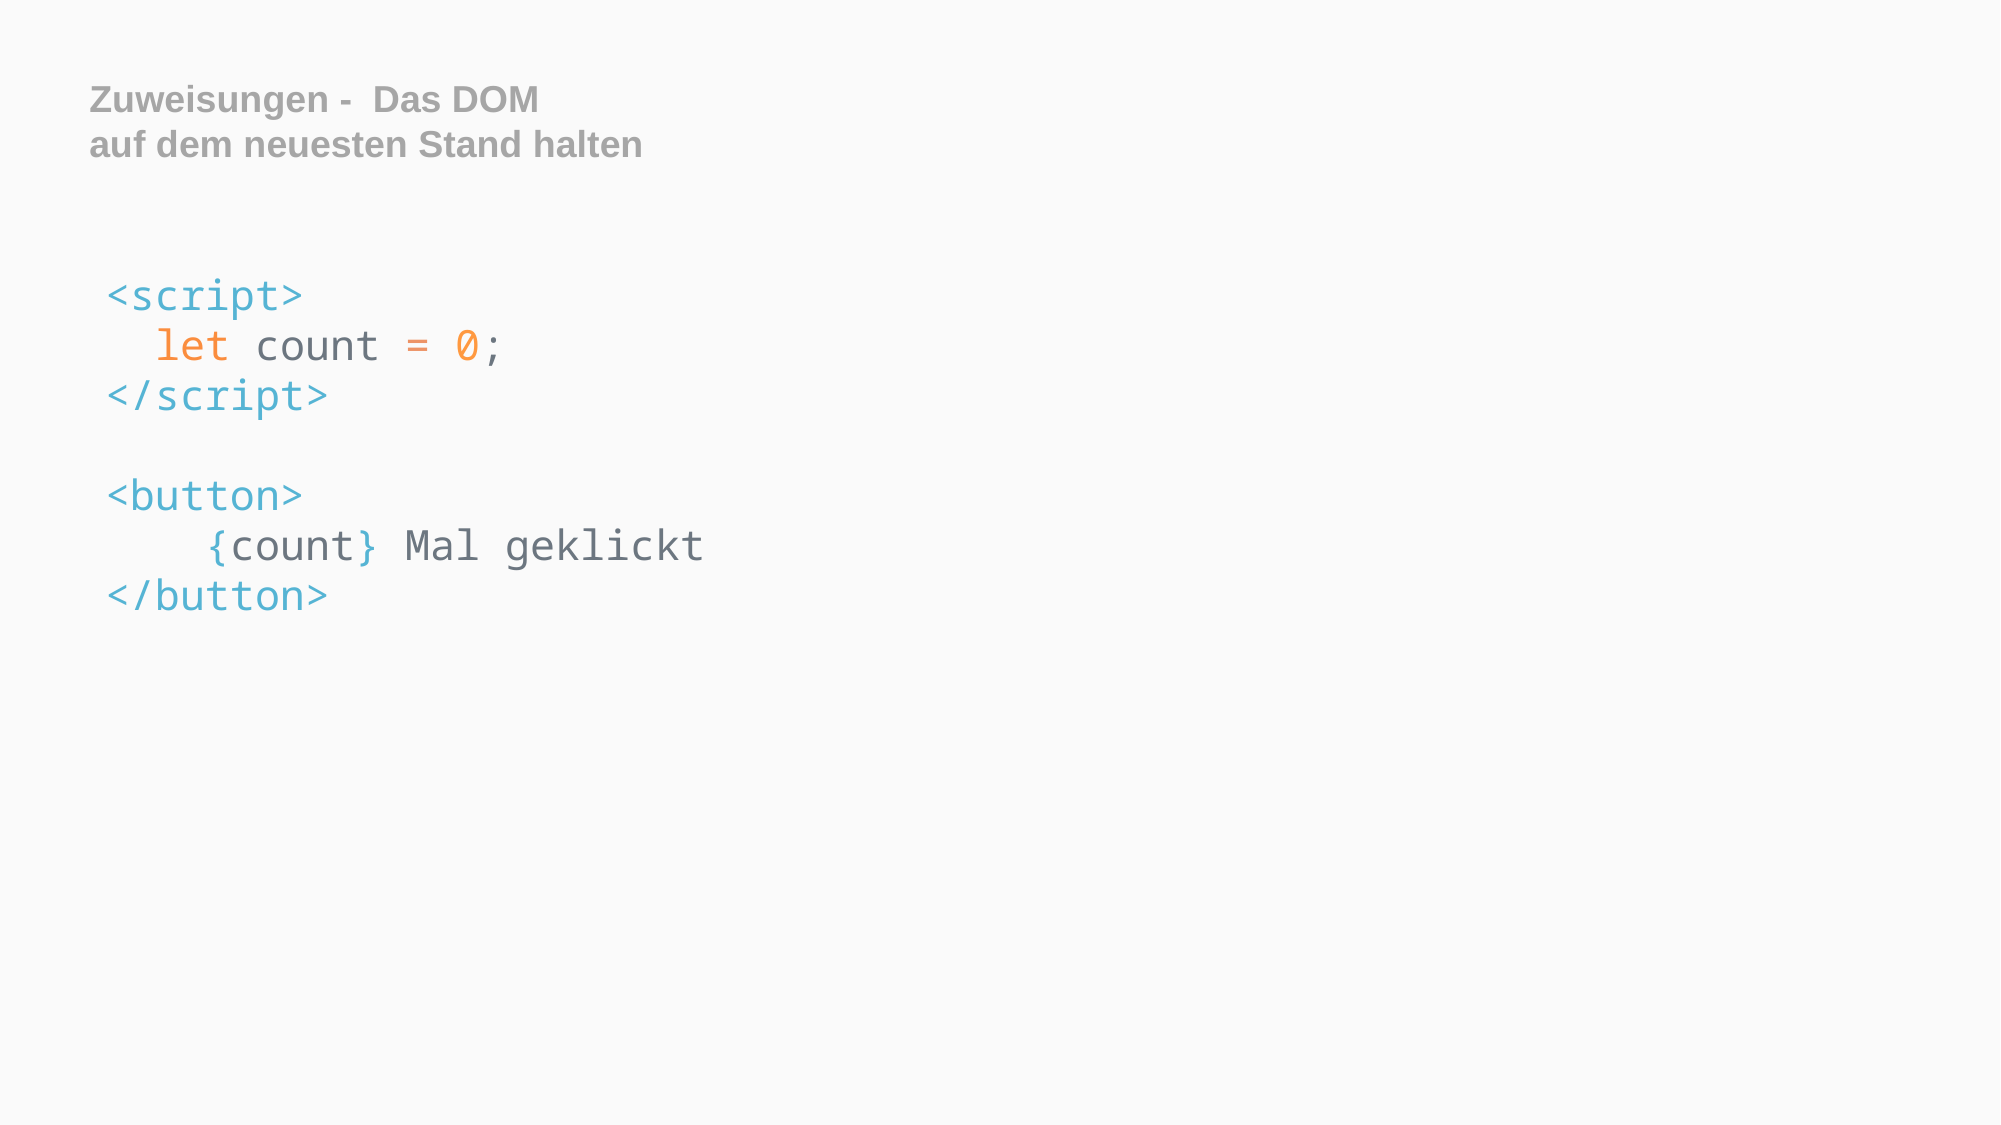

Zuweisungen -  Das DOM
auf dem neuesten Stand halten
<script>
  let count = 0;
</script>
<button>
    {count} Mal geklickt
</button>